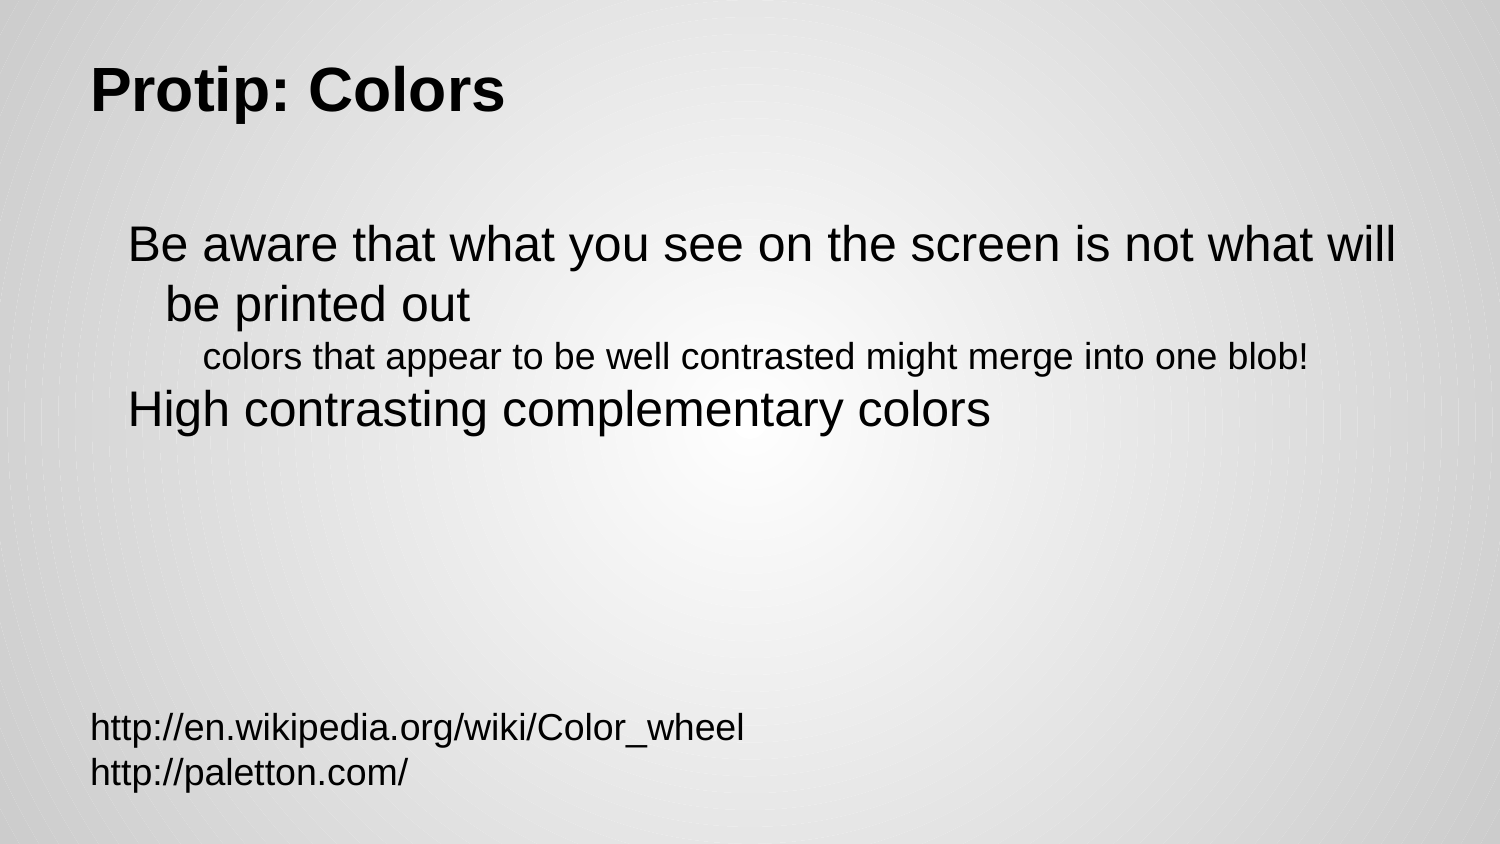

# Protip: Colors
Be aware that what you see on the screen is not what will be printed out
colors that appear to be well contrasted might merge into one blob!
High contrasting complementary colors
http://en.wikipedia.org/wiki/Color_wheel
http://paletton.com/